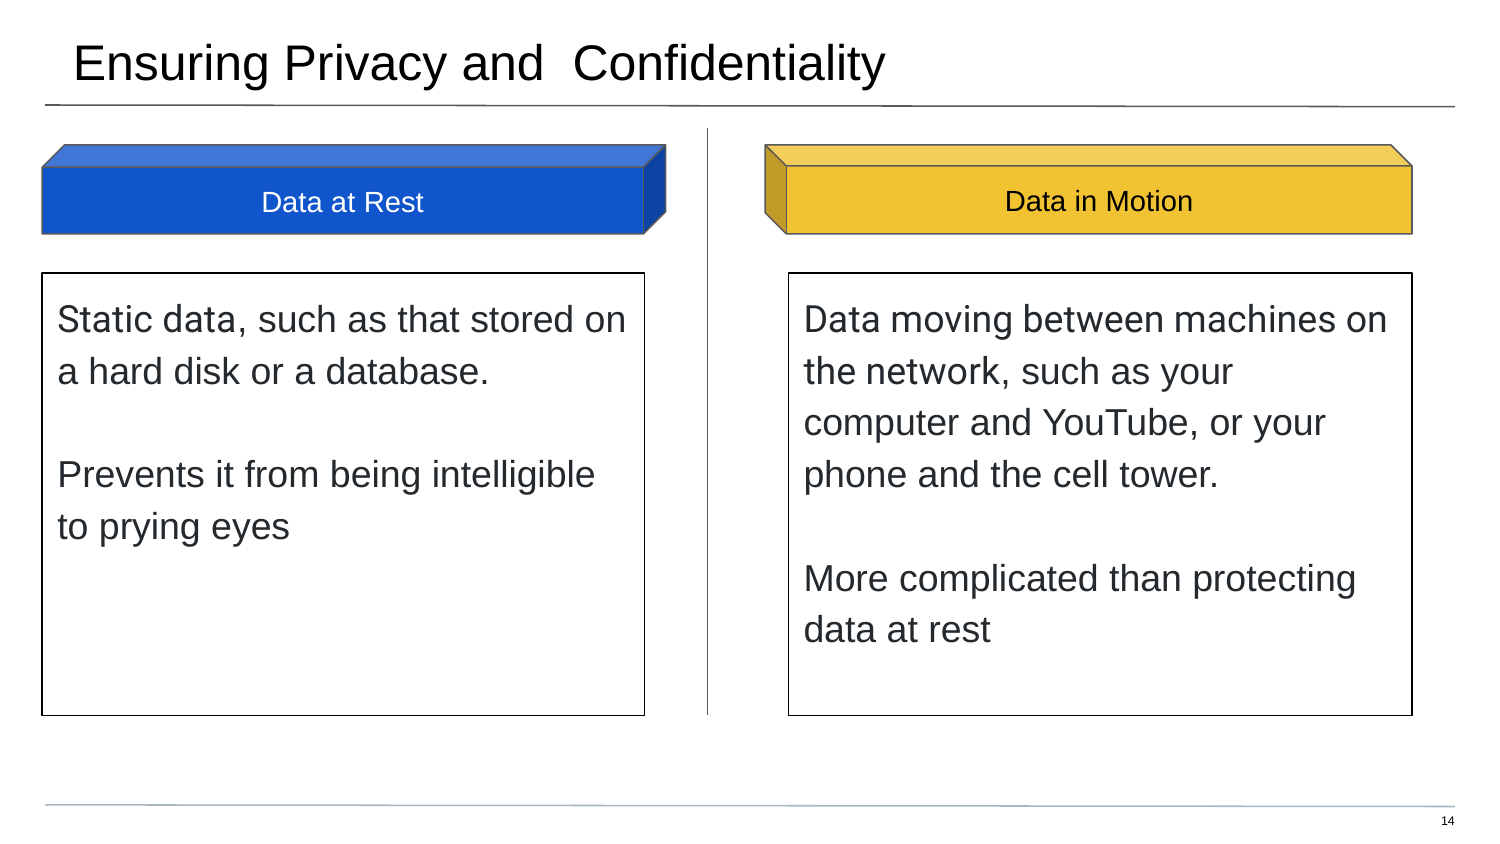

# Ensuring Privacy and  Confidentiality

Data at Rest
Data in Motion
Static data, such as that stored on a hard disk or a database.

Prevents it from being intelligible to prying eyes

Data moving between machines on the network, such as your computer and YouTube, or your phone and the cell tower.

More complicated than protecting data at rest

14